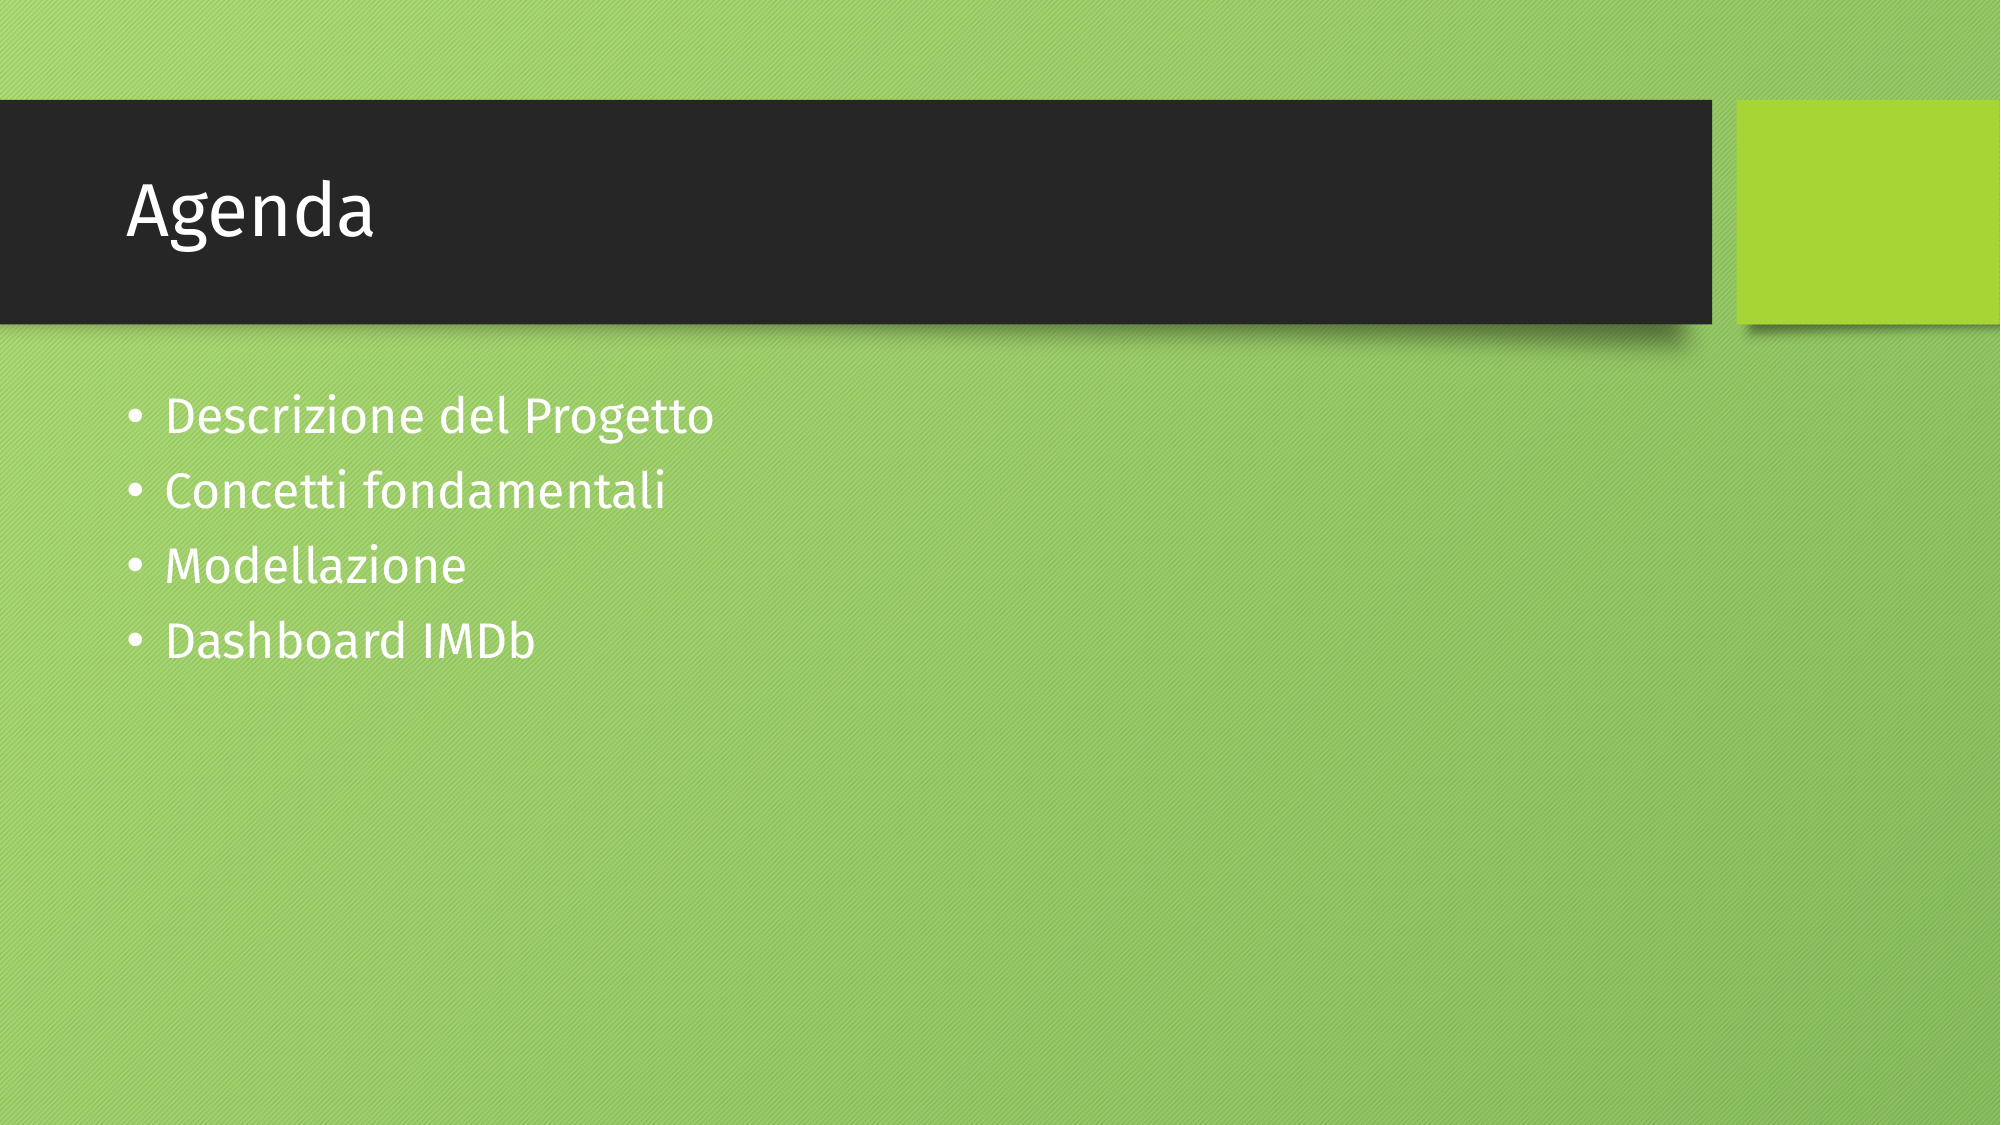

# Agenda
Descrizione del Progetto
Concetti fondamentali
Modellazione
Dashboard IMDb